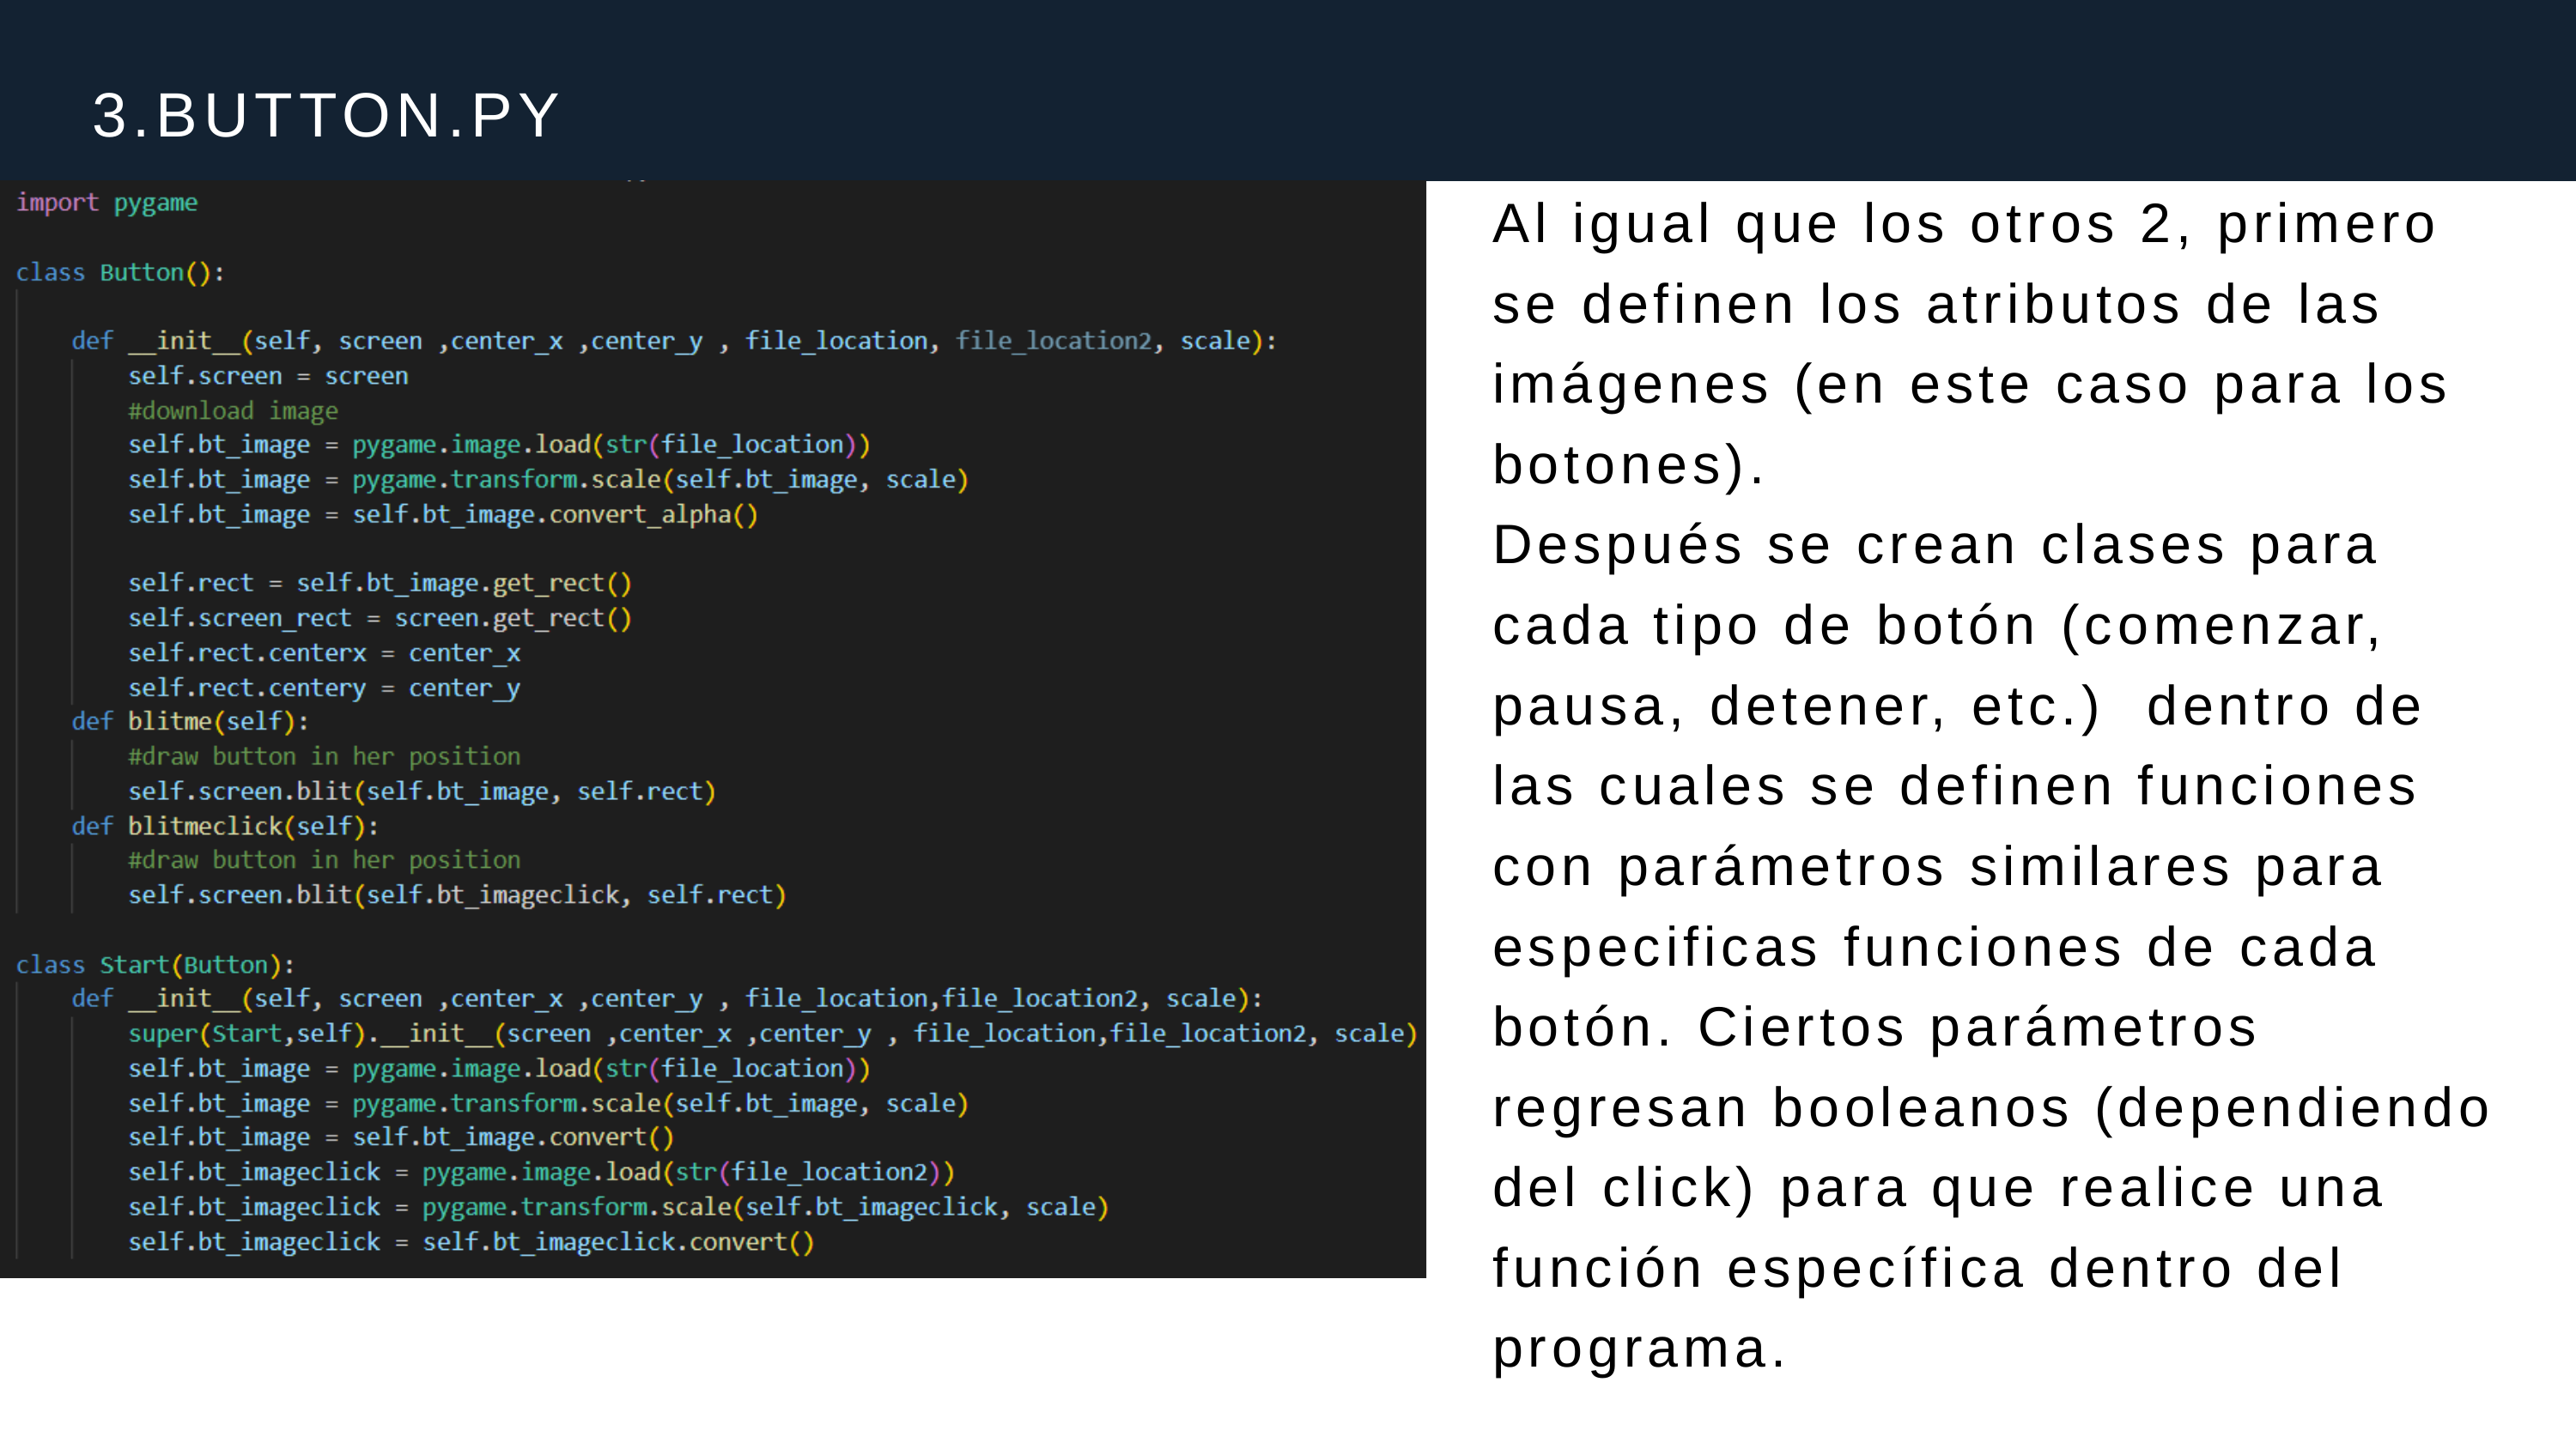

3.BUTTON.PY
Al igual que los otros 2, primero se definen los atributos de las imágenes (en este caso para los botones).
Después se crean clases para cada tipo de botón (comenzar, pausa, detener, etc.)  dentro de las cuales se definen funciones con parámetros similares para especificas funciones de cada botón. Ciertos parámetros regresan booleanos (dependiendo del click) para que realice una función específica dentro del programa.